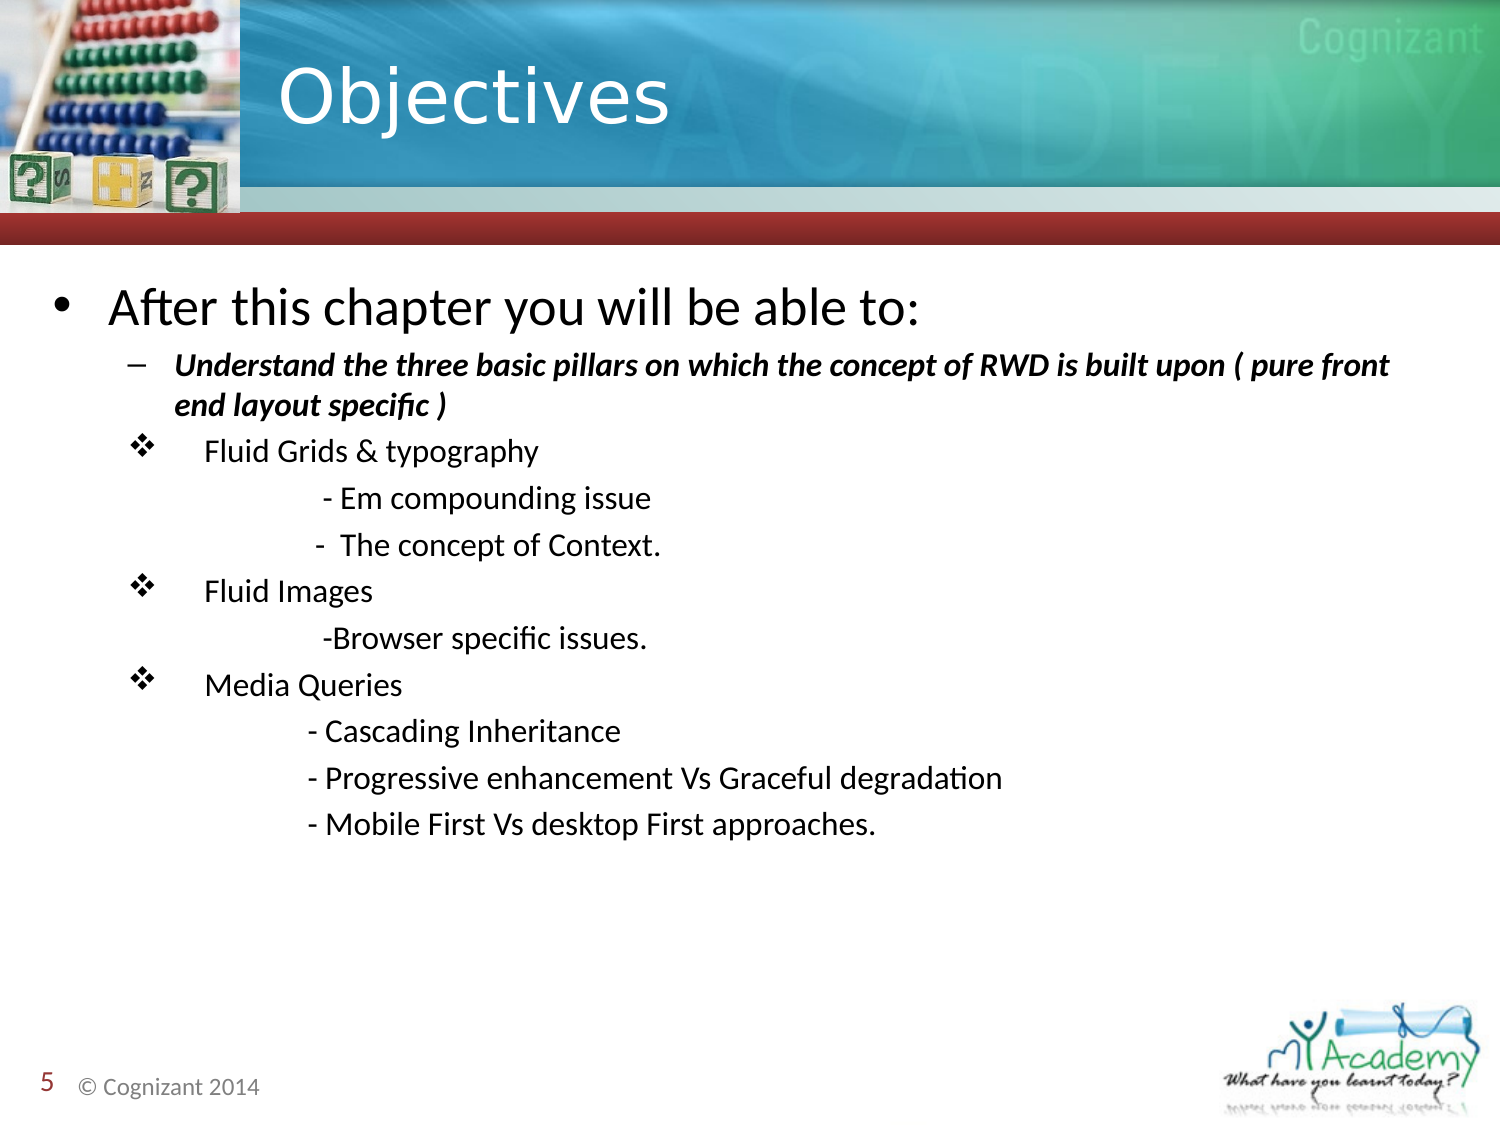

# Objectives
After this chapter you will be able to:
Understand the three basic pillars on which the concept of RWD is built upon ( pure front end layout specific )
    Fluid Grids & typography
                          - Em compounding issue
                         -  The concept of Context.
    Fluid Images
                          -Browser specific issues.
    Media Queries
                        - Cascading Inheritance
                        - Progressive enhancement Vs Graceful degradation
                        - Mobile First Vs desktop First approaches.

5